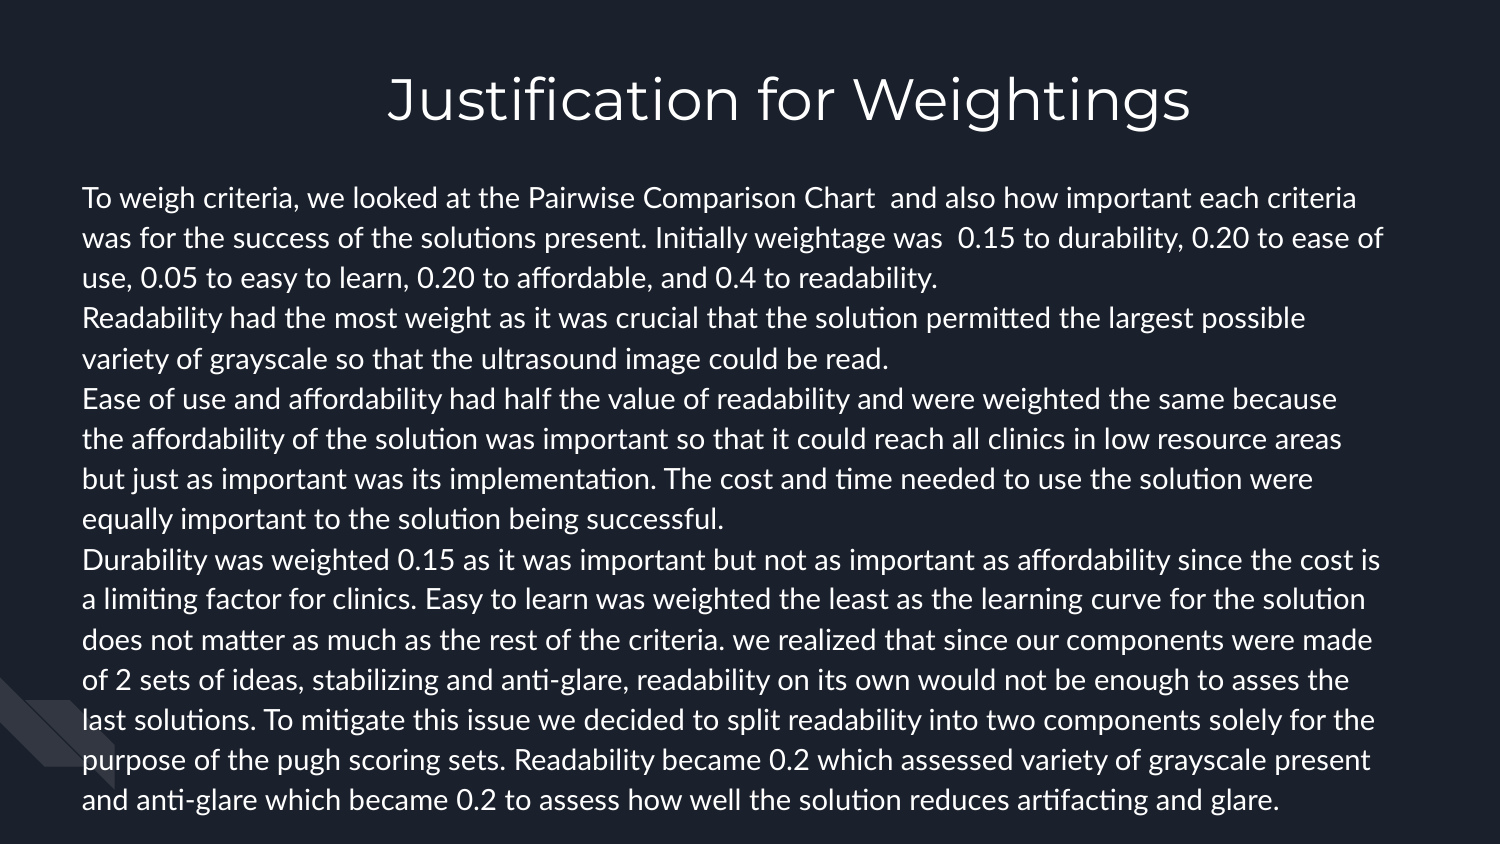

Justification for Weightings
To weigh criteria, we looked at the Pairwise Comparison Chart  and also how important each criteria was for the success of the solutions present. Initially weightage was  0.15 to durability, 0.20 to ease of use, 0.05 to easy to learn, 0.20 to affordable, and 0.4 to readability.
Readability had the most weight as it was crucial that the solution permitted the largest possible variety of grayscale so that the ultrasound image could be read.
Ease of use and affordability had half the value of readability and were weighted the same because the affordability of the solution was important so that it could reach all clinics in low resource areas but just as important was its implementation. The cost and time needed to use the solution were equally important to the solution being successful.
Durability was weighted 0.15 as it was important but not as important as affordability since the cost is a limiting factor for clinics. Easy to learn was weighted the least as the learning curve for the solution does not matter as much as the rest of the criteria. we realized that since our components were made of 2 sets of ideas, stabilizing and anti-glare, readability on its own would not be enough to asses the last solutions. To mitigate this issue we decided to split readability into two components solely for the purpose of the pugh scoring sets. Readability became 0.2 which assessed variety of grayscale present and anti-glare which became 0.2 to assess how well the solution reduces artifacting and glare.